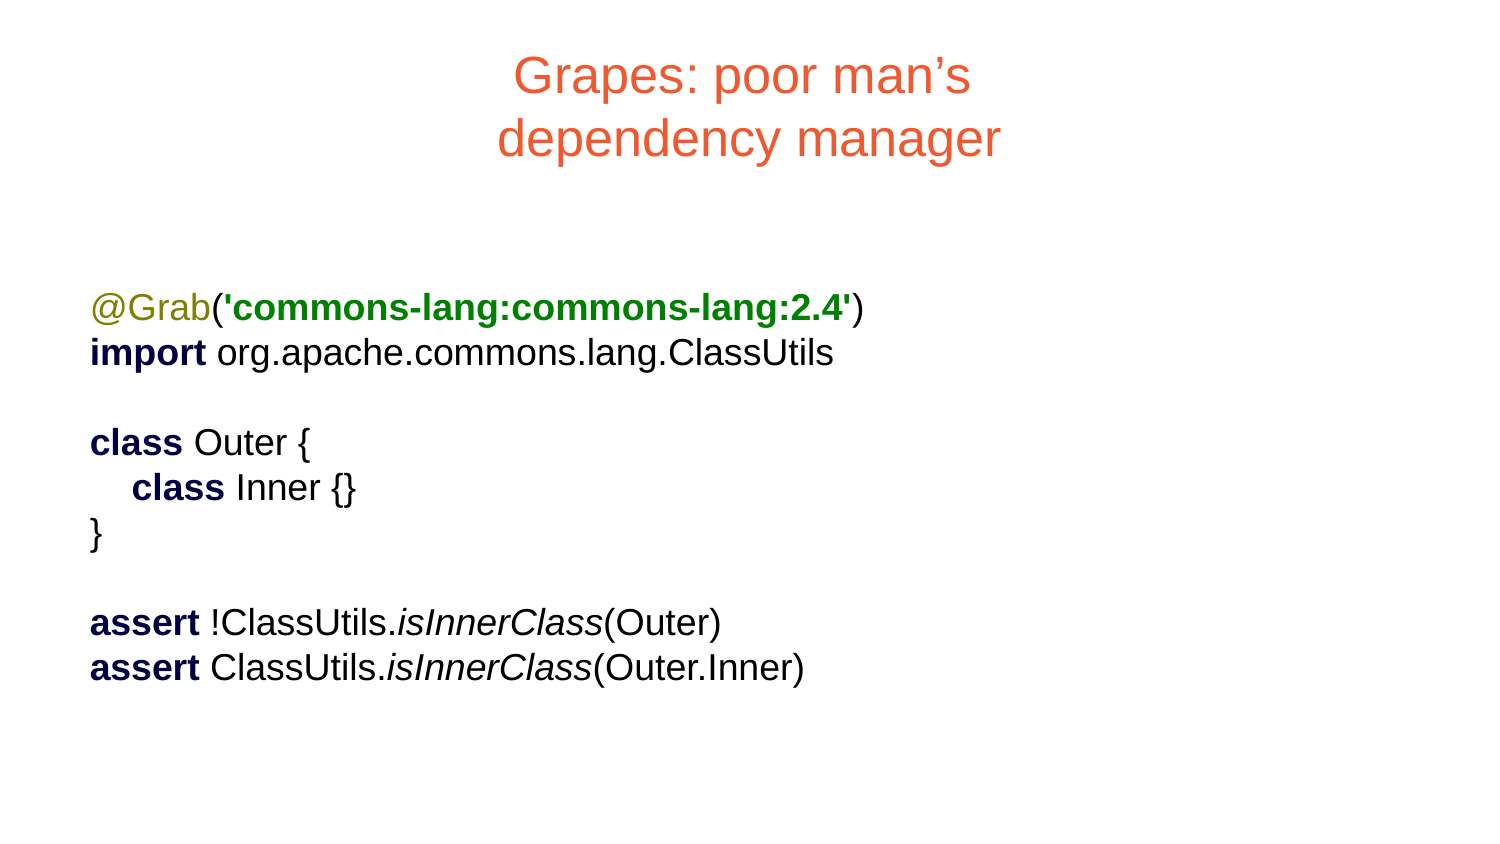

# Grapes: poor man’s dependency manager
@Grab('commons-lang:commons-lang:2.4')
import org.apache.commons.lang.ClassUtils
class Outer {
    class Inner {}
}
assert !ClassUtils.isInnerClass(Outer)
assert ClassUtils.isInnerClass(Outer.Inner)